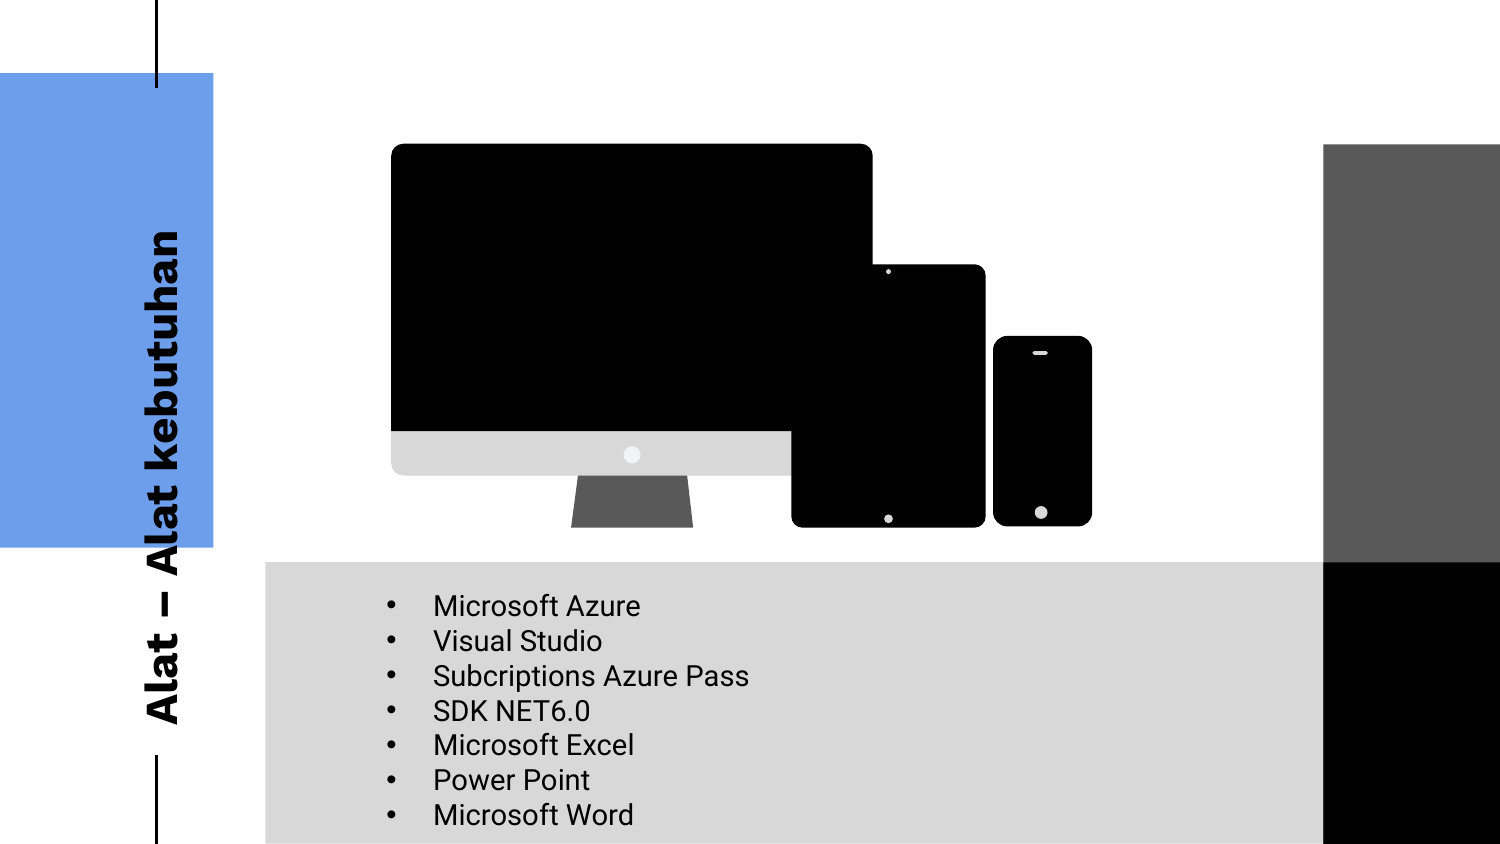

# Alat – Alat kebutuhan
Microsoft Azure
Visual Studio
Subcriptions Azure Pass
SDK NET6.0
Microsoft Excel
Power Point
Microsoft Word